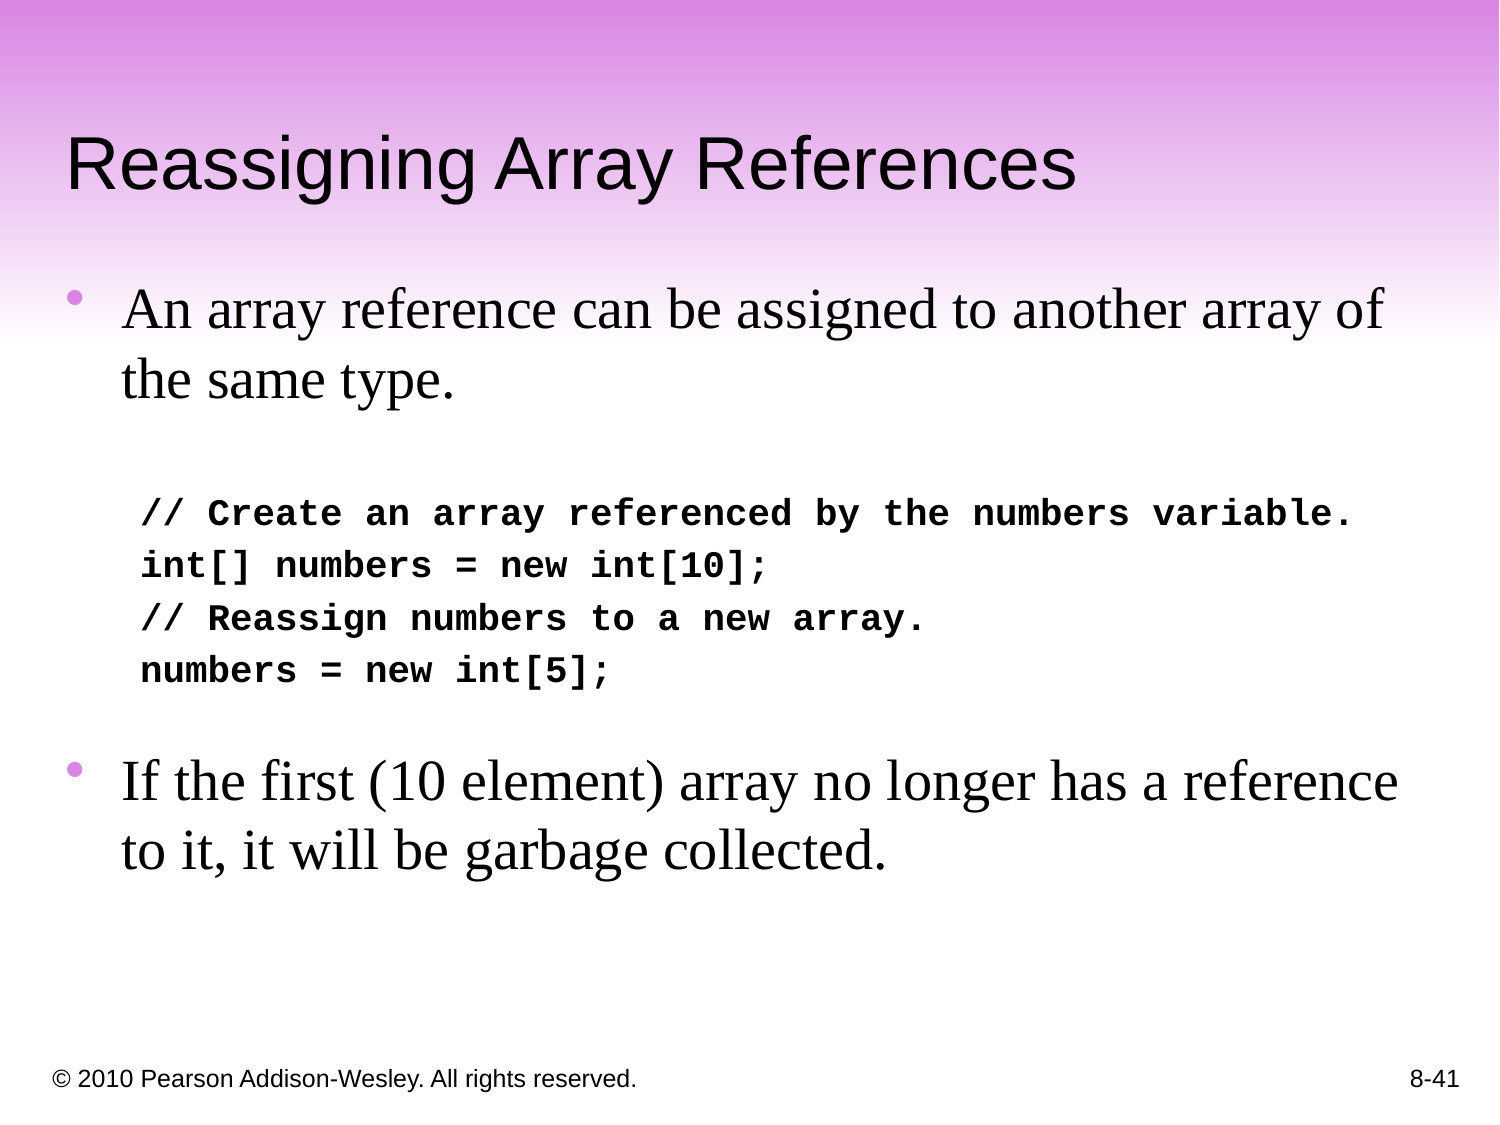

Reassigning Array References
An array reference can be assigned to another array of the same type.
// Create an array referenced by the numbers variable.
int[] numbers = new int[10];
// Reassign numbers to a new array.
numbers = new int[5];
If the first (10 element) array no longer has a reference to it, it will be garbage collected.
8-41